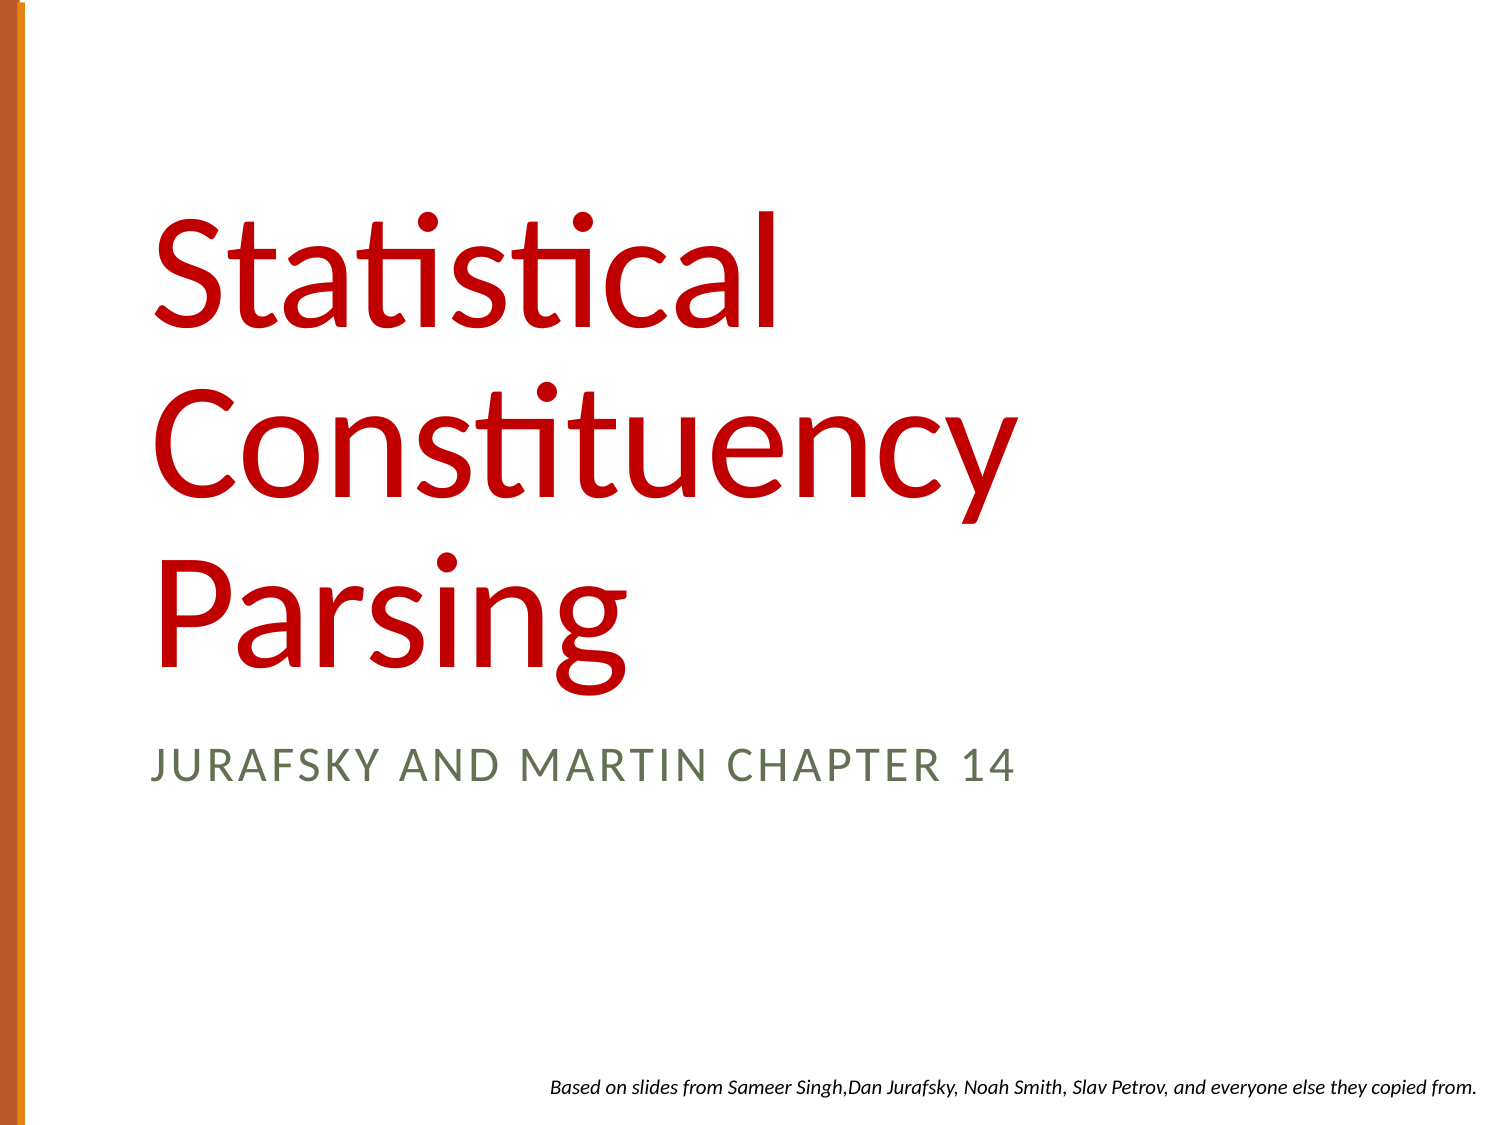

# Statistical Constituency Parsing
Jurafsky and Martin Chapter 14
Based on slides from Sameer Singh,Dan Jurafsky, Noah Smith, Slav Petrov, and everyone else they copied from.